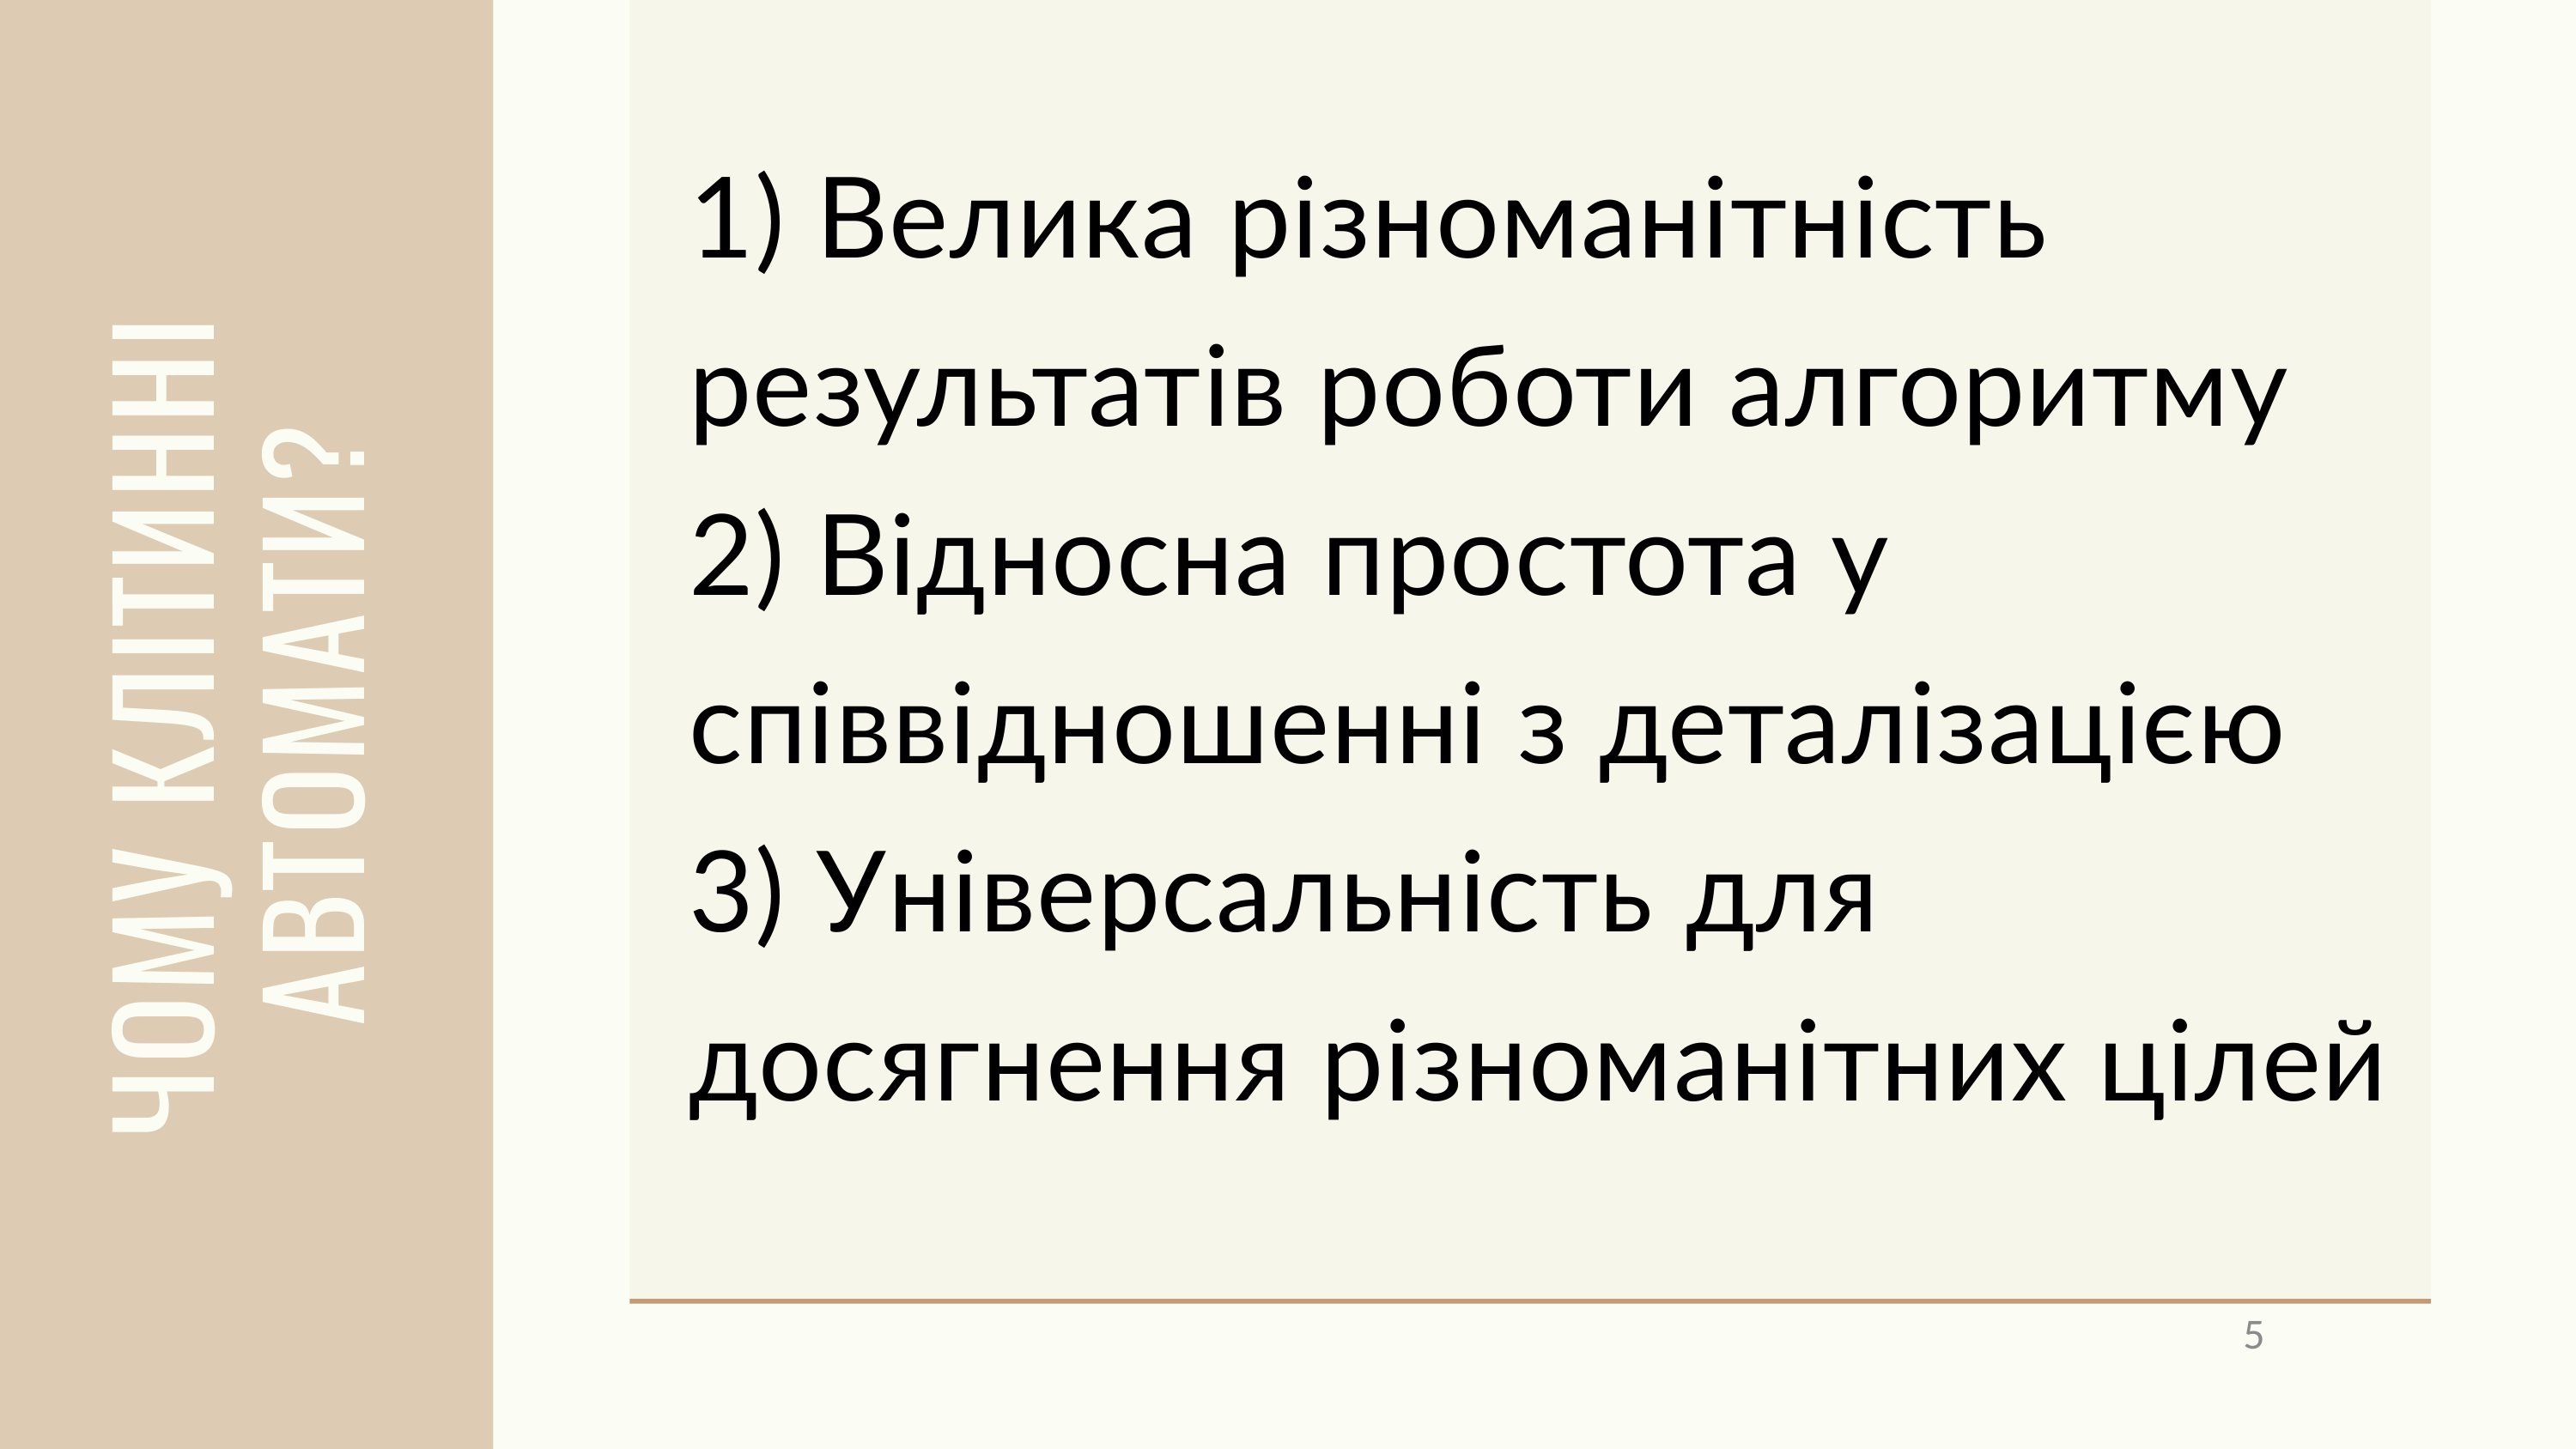

1) Велика різноманітність результатів роботи алгоритму
2) Відносна простота у співвідношенні з деталізацією
3) Універсальність для досягнення різноманітних цілей
ЧОМУ КЛІТИННІ АВТОМАТИ?
5